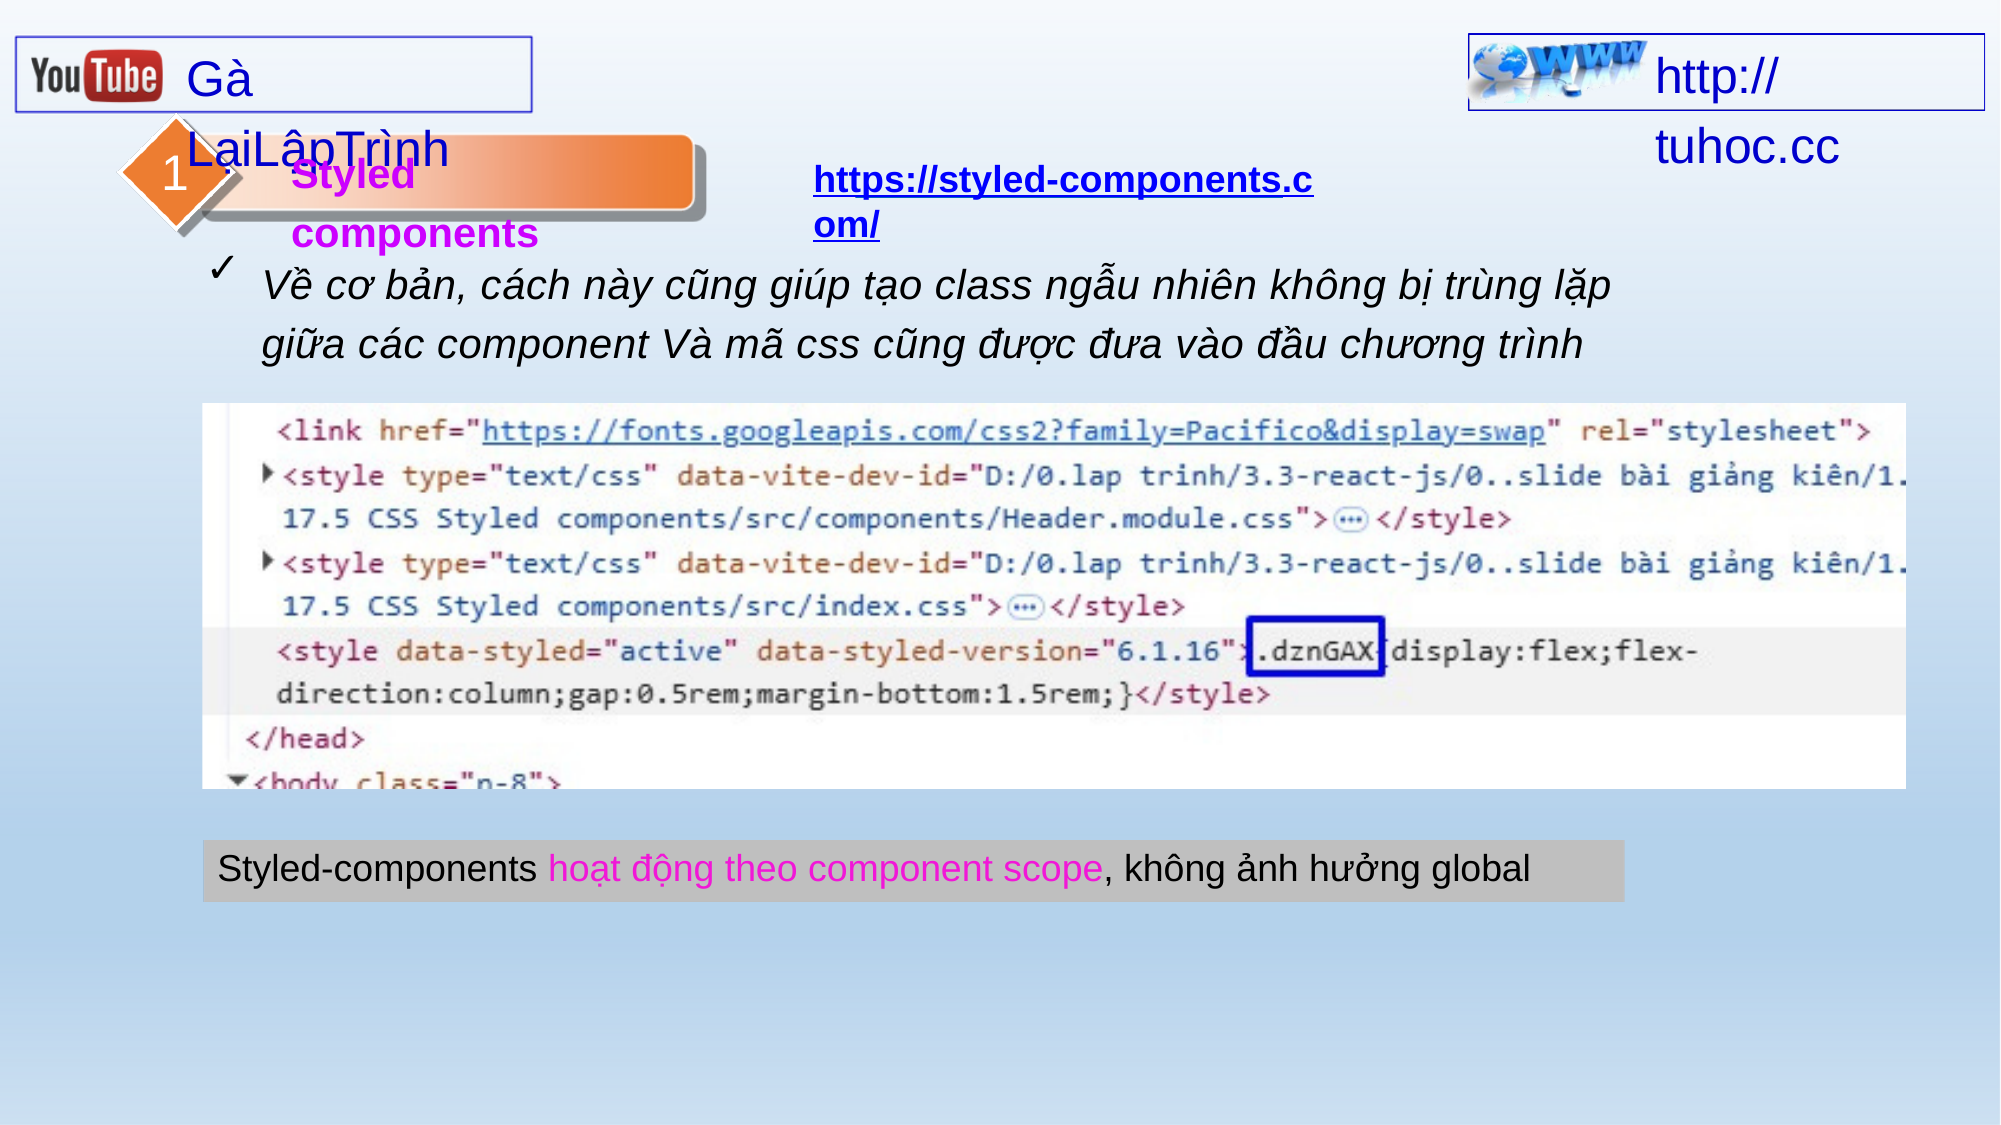

http:// tuhoc.cc

Gà LạiLậpTrình

1
Styled components

https://styled-components.com/

✓
Về cơ bản, cách này cũng giúp tạo class ngẫu nhiên không bị trùng lặp giữa các component Và mã css cũng được đưa vào đầu chương trình

Styled-components hoạt động theo component scope, không ảnh hưởng global